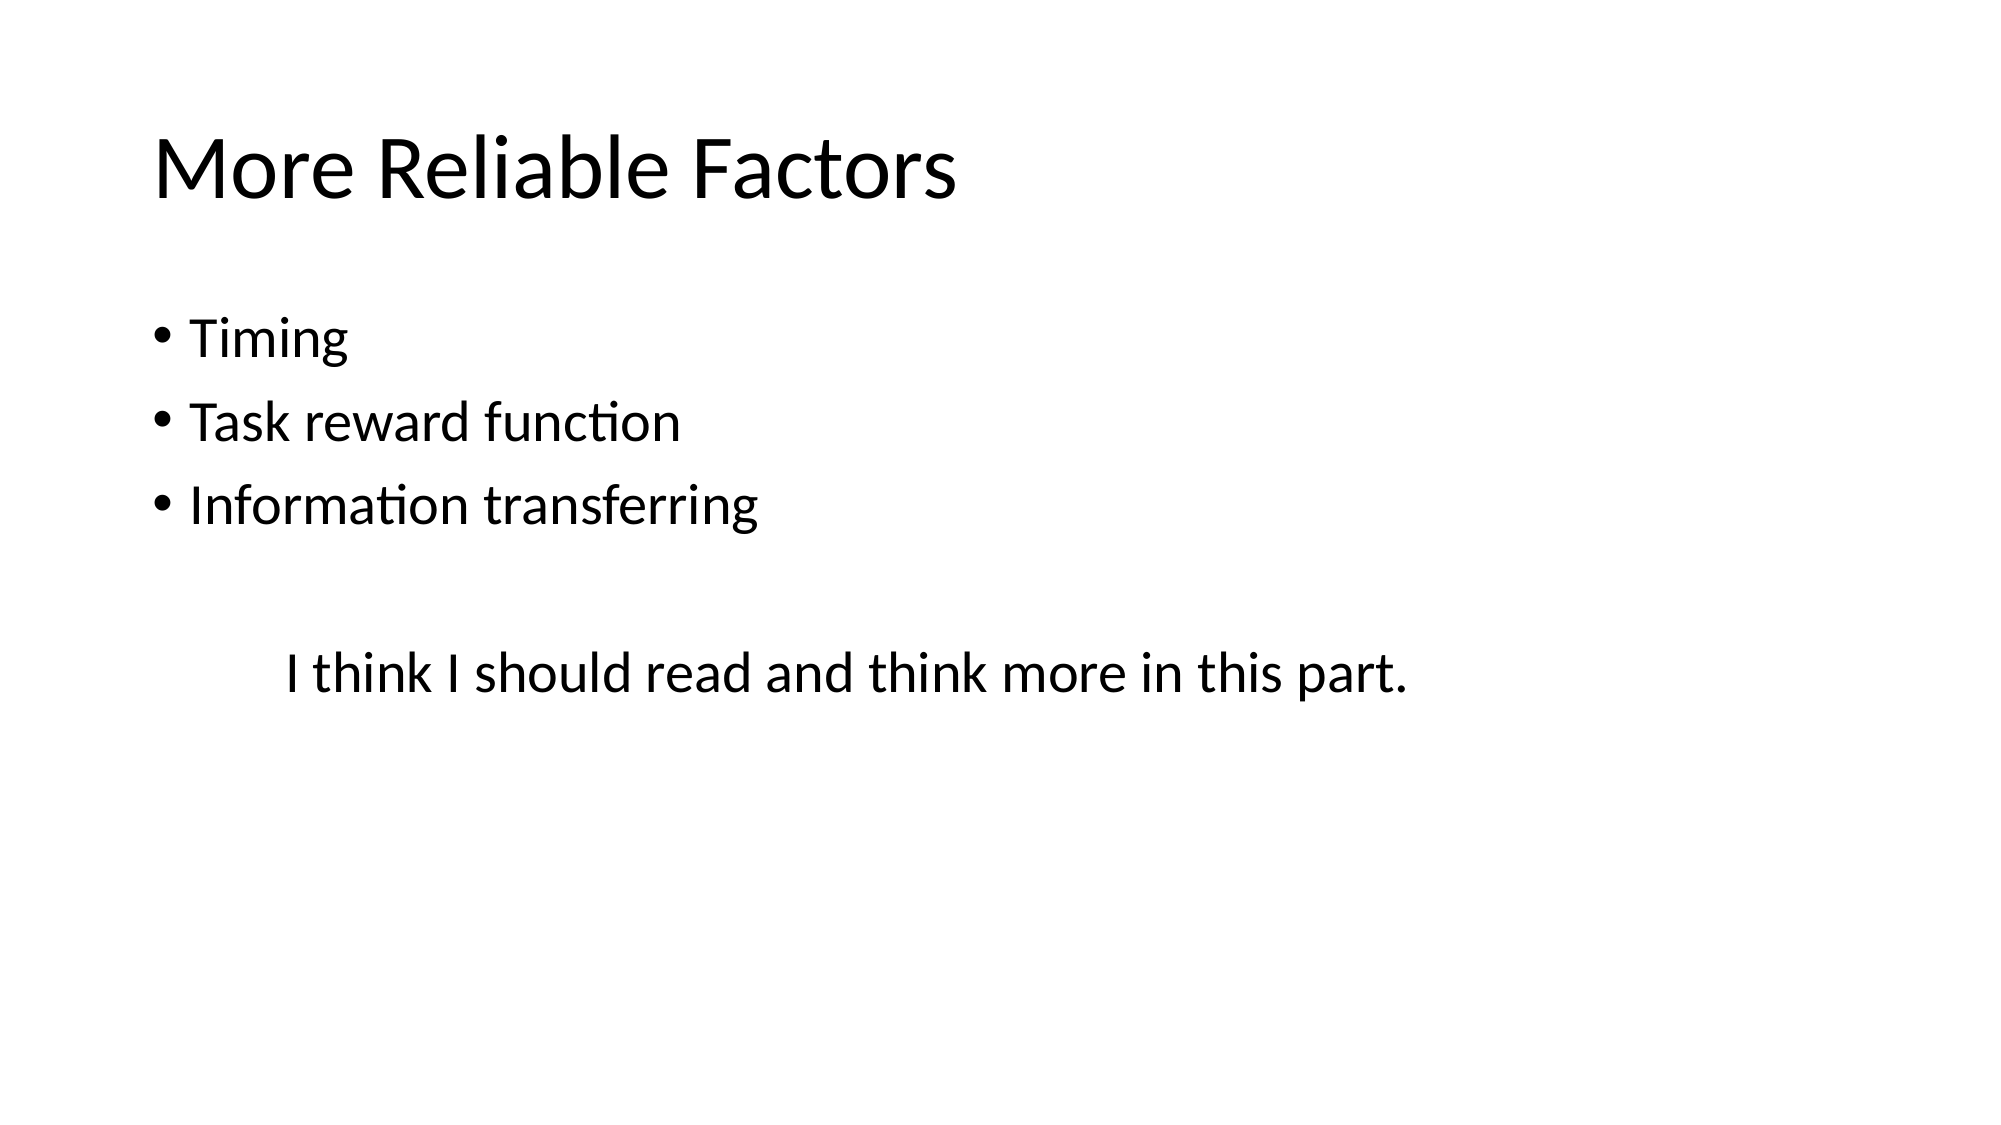

# More Reliable Factors
Timing
Task reward function
Information transferring

          I think I should read and think more in this part.